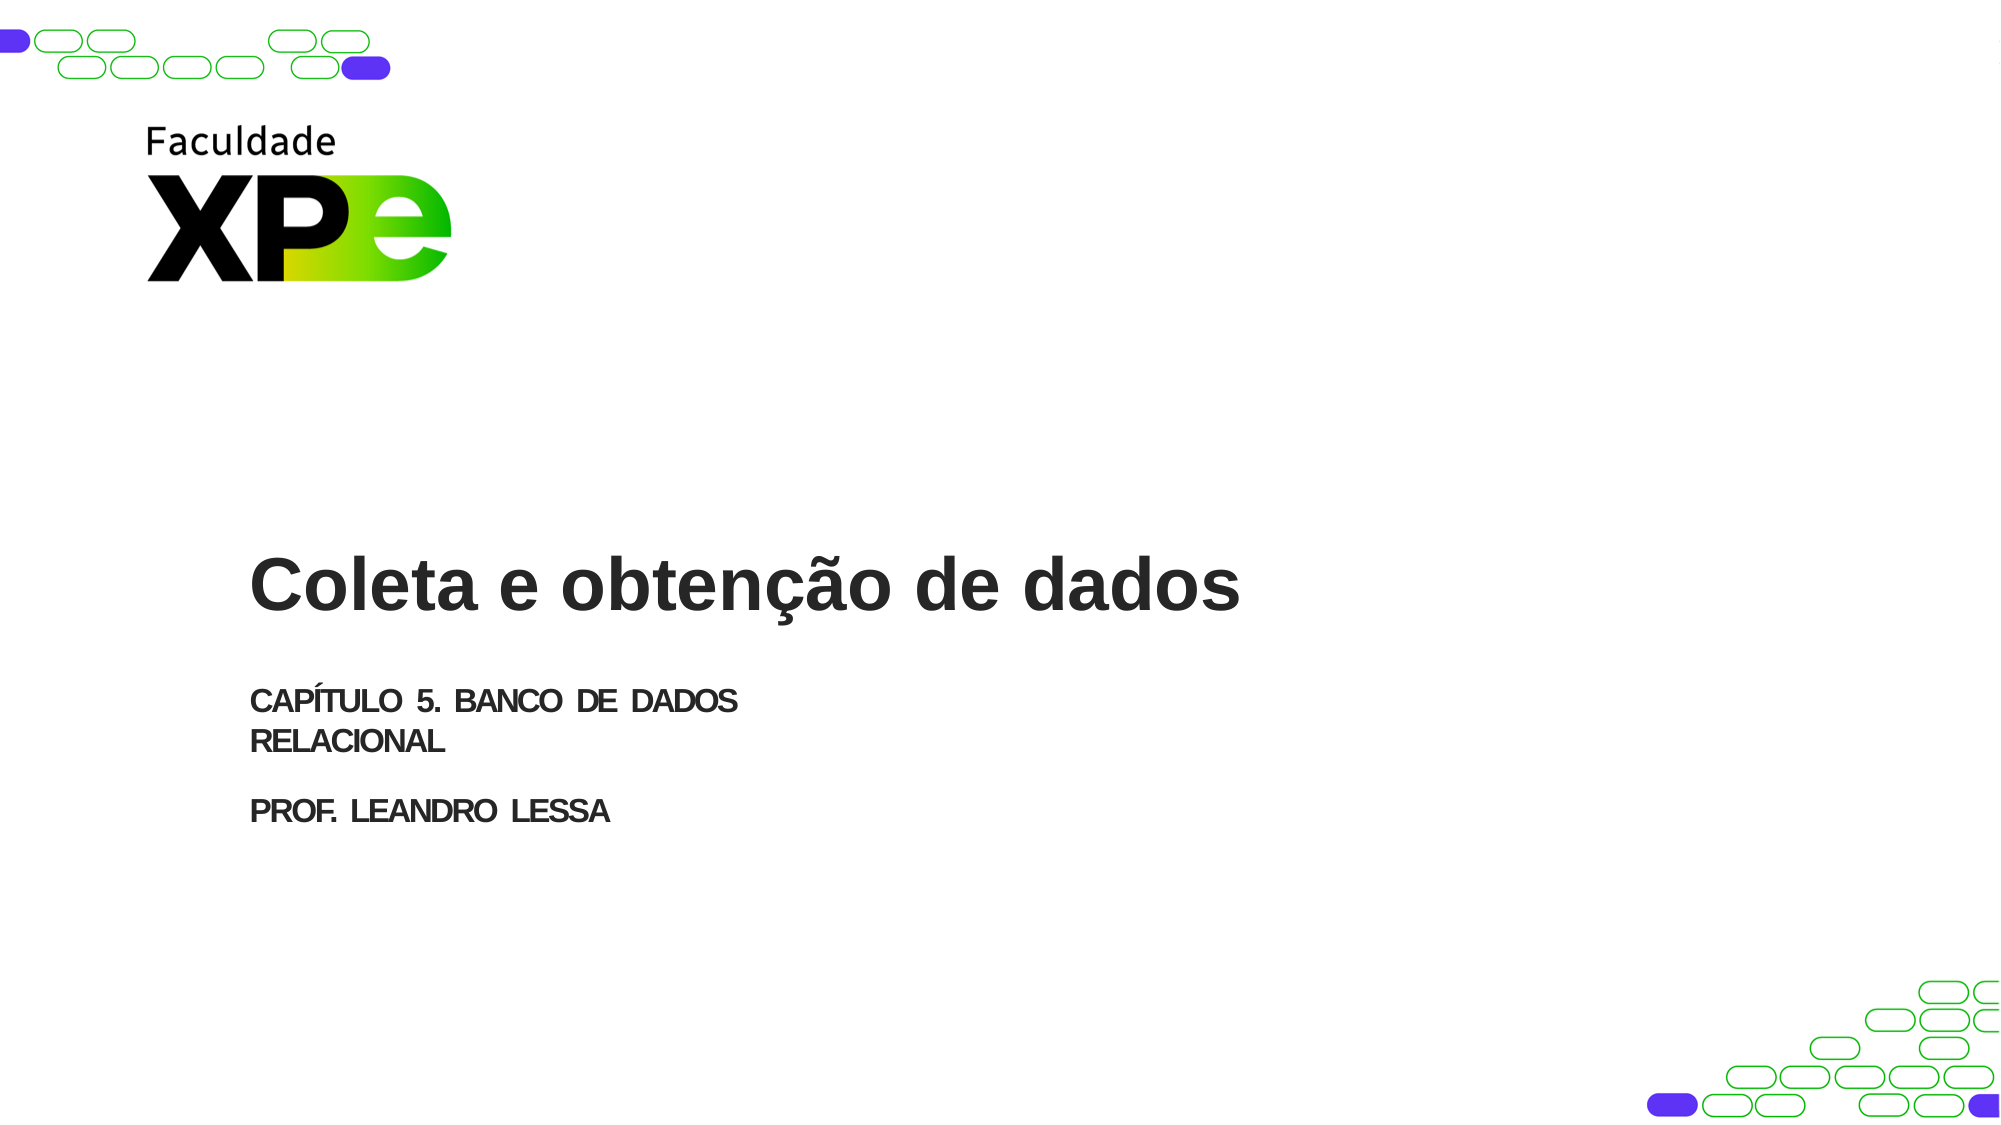

Coleta e obtenção de dados
CAPÍTULO 5. BANCO DE DADOS RELACIONAL
PROF. LEANDRO LESSA